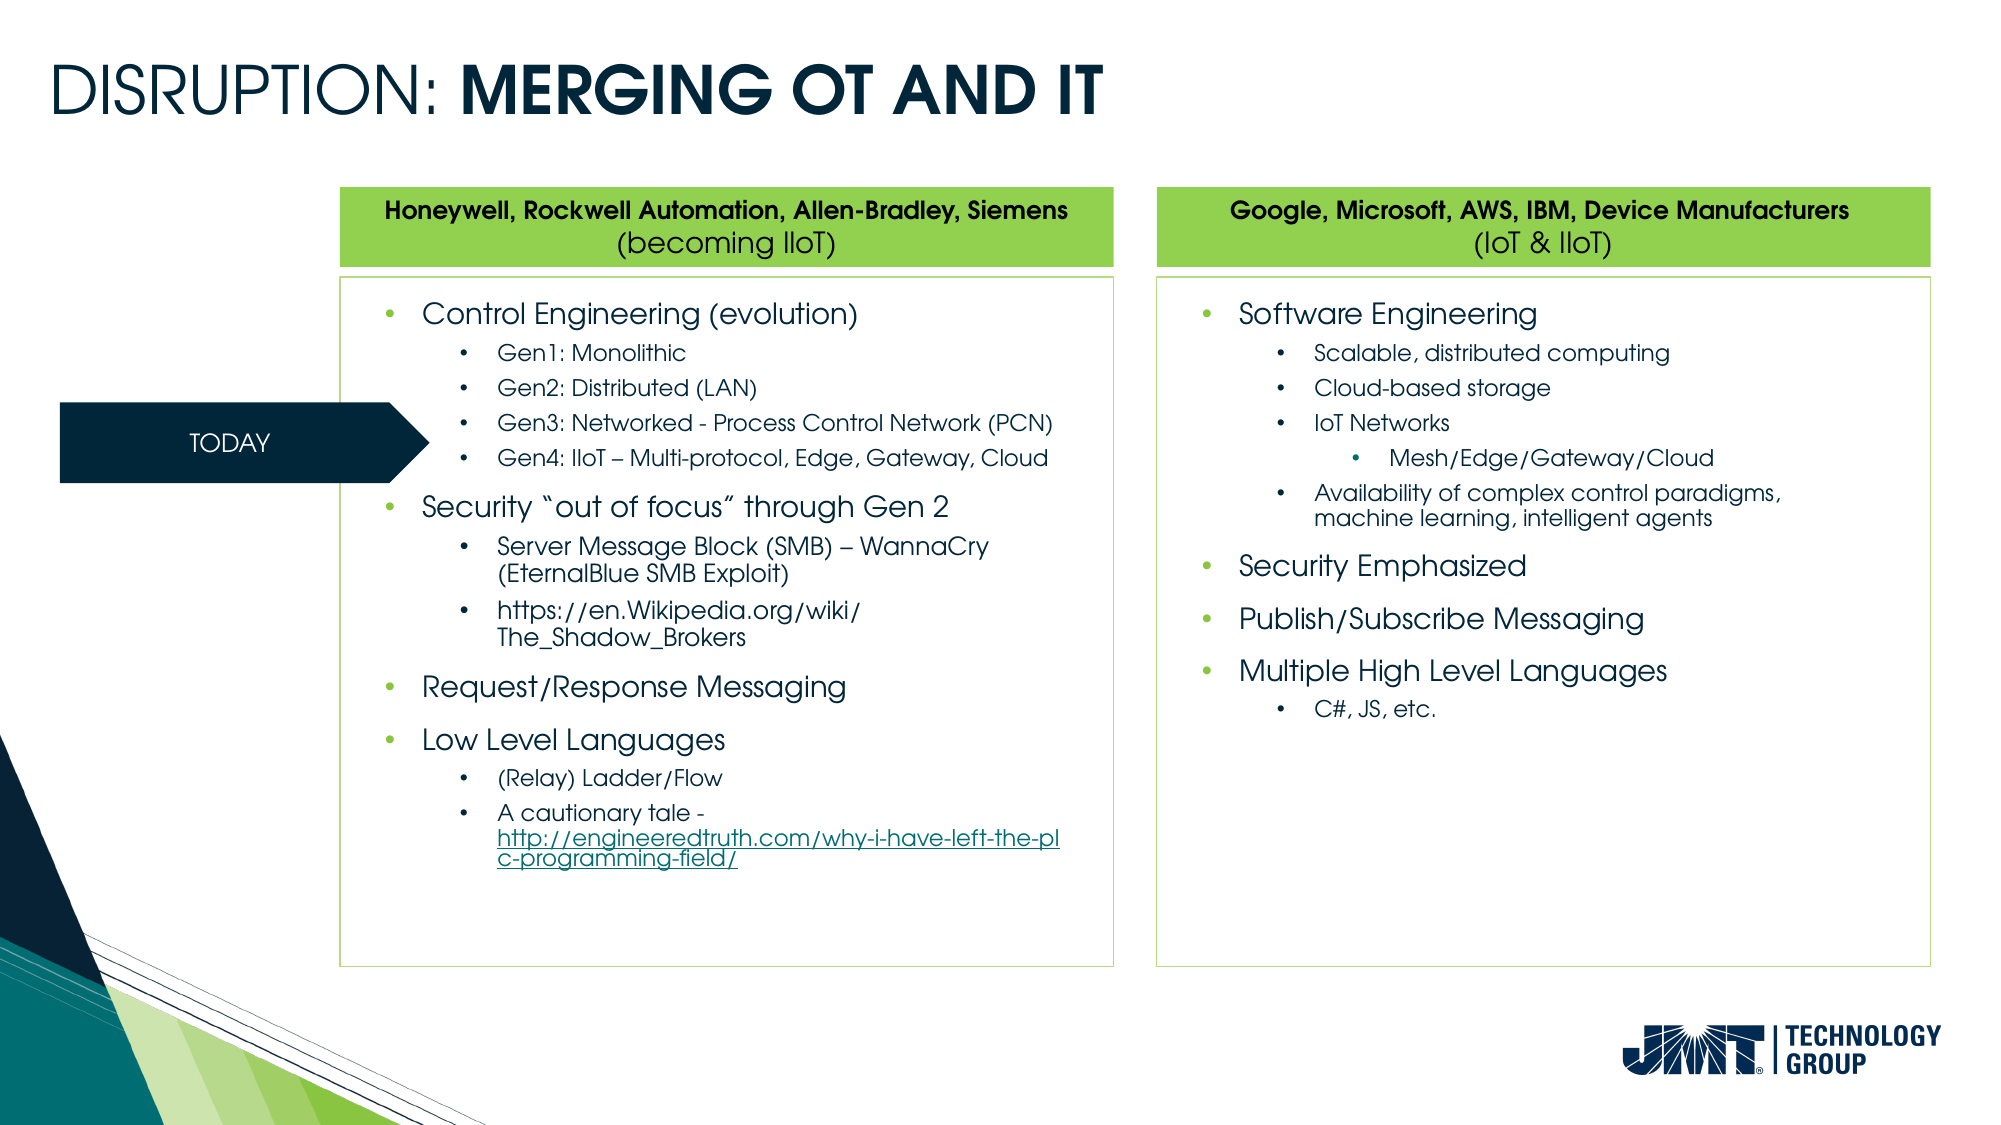

# Disruption: Merging OT and IT
Honeywell, Rockwell Automation, Allen-Bradley, Siemens (becoming IIoT)
Google, Microsoft, AWS, IBM, Device Manufacturers
(IoT & IIoT)
Control Engineering (evolution)
Gen1: Monolithic
Gen2: Distributed (LAN)
Gen3: Networked - Process Control Network (PCN)
Gen4: IIoT – Multi-protocol, Edge, Gateway, Cloud
Security “out of focus” through Gen 2
Server Message Block (SMB) – WannaCry (EternalBlue SMB Exploit)
https://en.Wikipedia.org/wiki/The_Shadow_Brokers
Request/Response Messaging
Low Level Languages
(Relay) Ladder/Flow
A cautionary tale - http://engineeredtruth.com/why-i-have-left-the-plc-programming-field/

Software Engineering
Scalable, distributed computing
Cloud-based storage
IoT Networks
Mesh/Edge/Gateway/Cloud
Availability of complex control paradigms, machine learning, intelligent agents
Security Emphasized
Publish/Subscribe Messaging
Multiple High Level Languages
C#, JS, etc.

TODAY